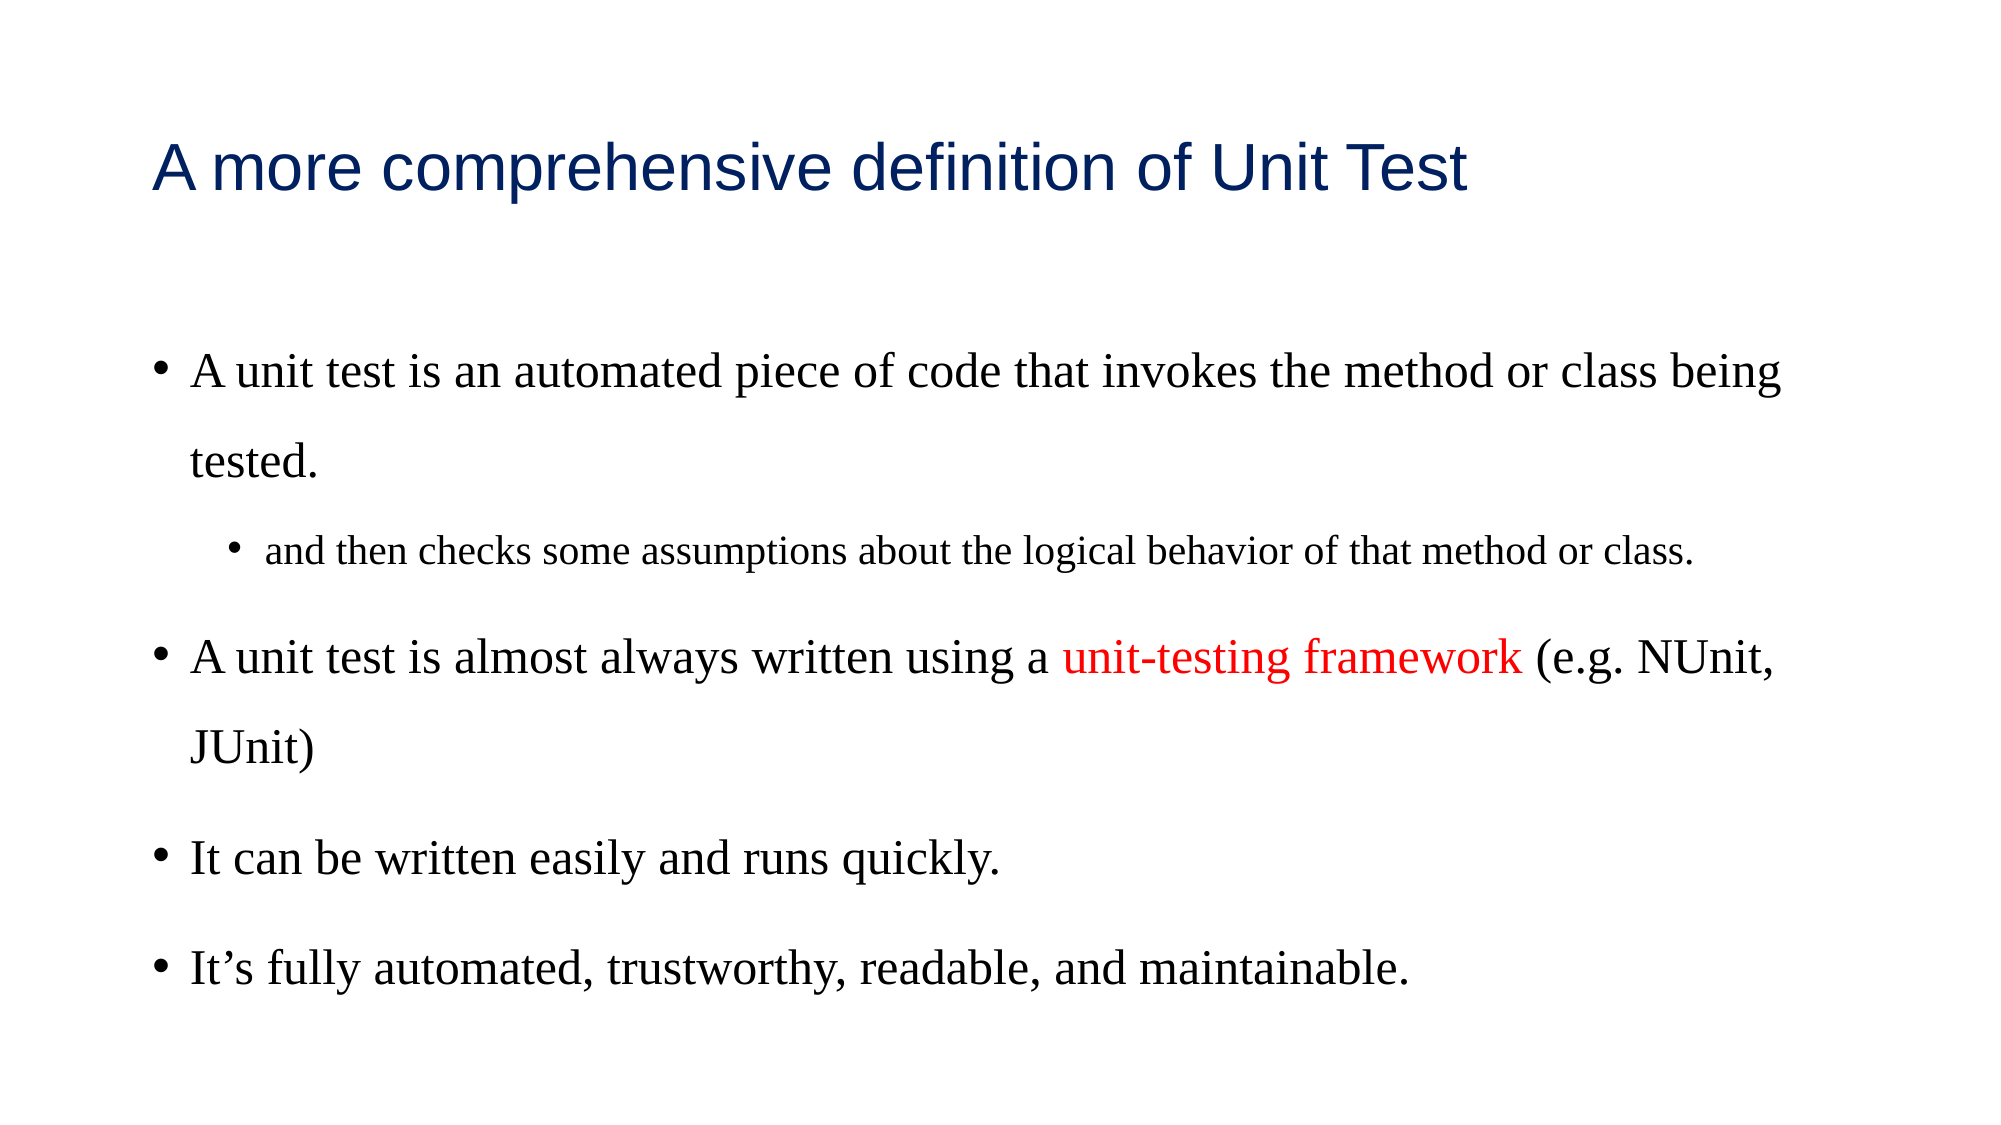

# A more comprehensive definition of Unit Test
A unit test is an automated piece of code that invokes the method or class being tested.
and then checks some assumptions about the logical behavior of that method or class.
A unit test is almost always written using a unit-testing framework (e.g. NUnit, JUnit)
It can be written easily and runs quickly.
It’s fully automated, trustworthy, readable, and maintainable.